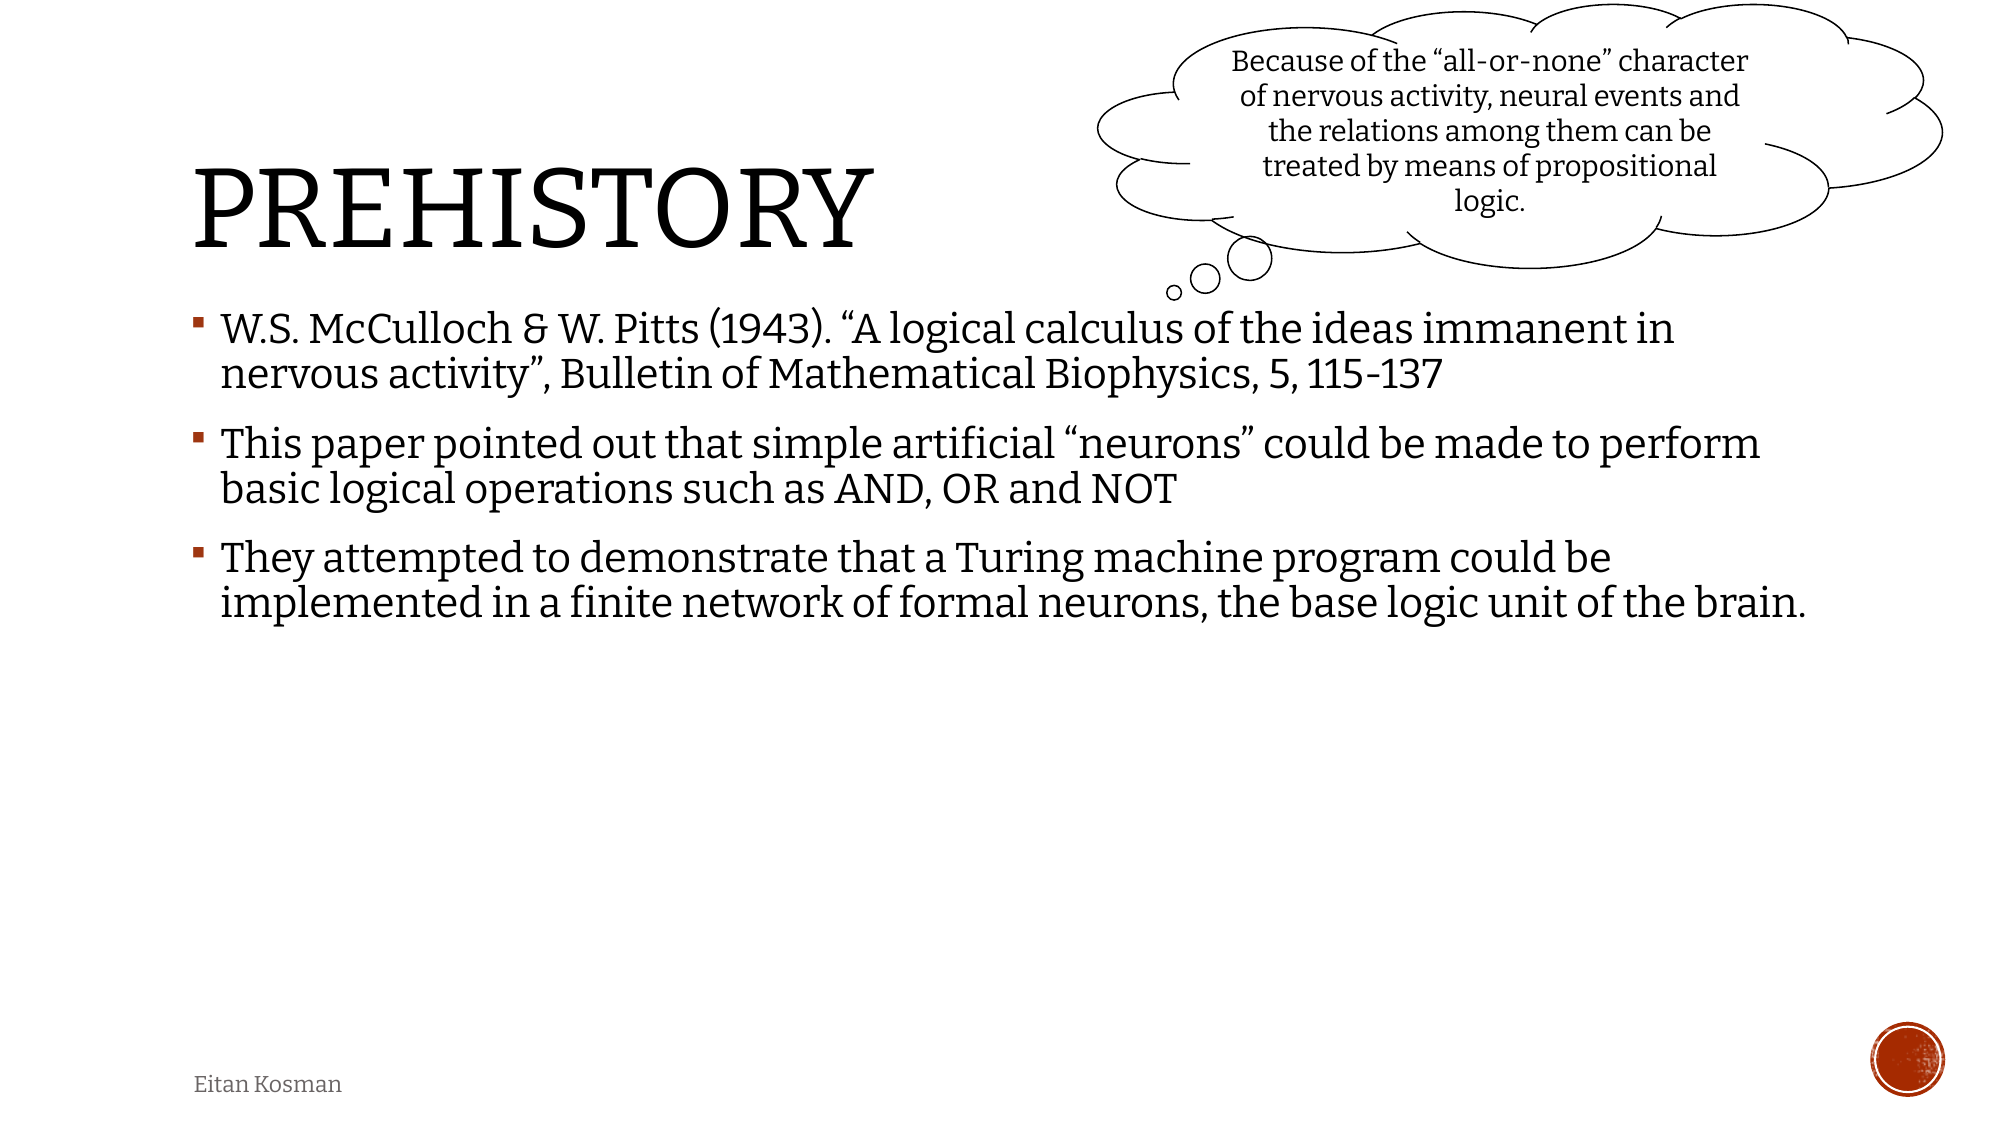

Because of the “all-or-none” character of nervous activity, neural events and the relations among them can be treated by means of propositional logic.
# prehistory
W.S. McCulloch & W. Pitts (1943). “A logical calculus of the ideas immanent in nervous activity”, Bulletin of Mathematical Biophysics, 5, 115-137
This paper pointed out that simple artificial “neurons” could be made to perform basic logical operations such as AND, OR and NOT
They attempted to demonstrate that a Turing machine program could be implemented in a finite network of formal neurons, the base logic unit of the brain.
Eitan Kosman